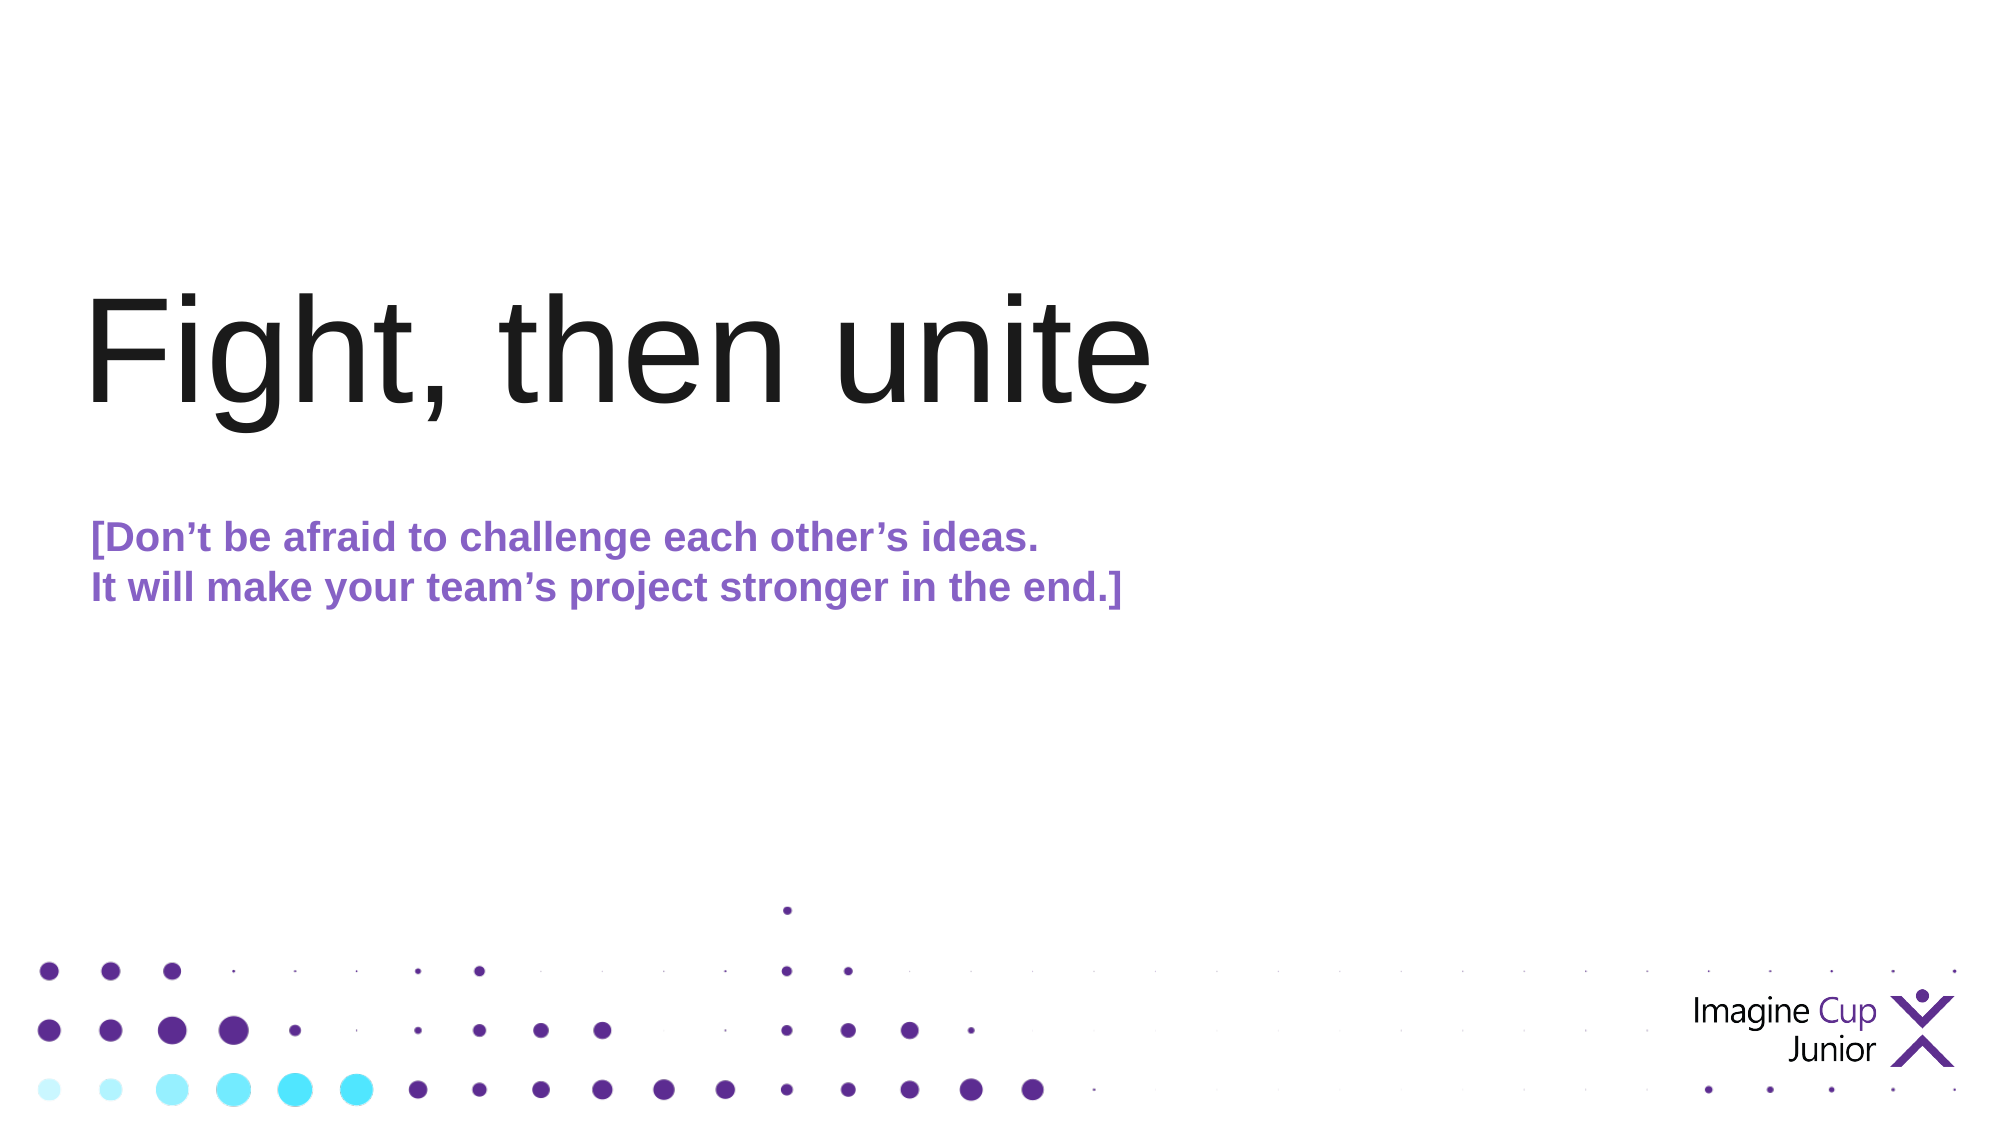

Fight, then unite
[Don’t be afraid to challenge each other’s ideas.
It will make your team’s project stronger in the end.]